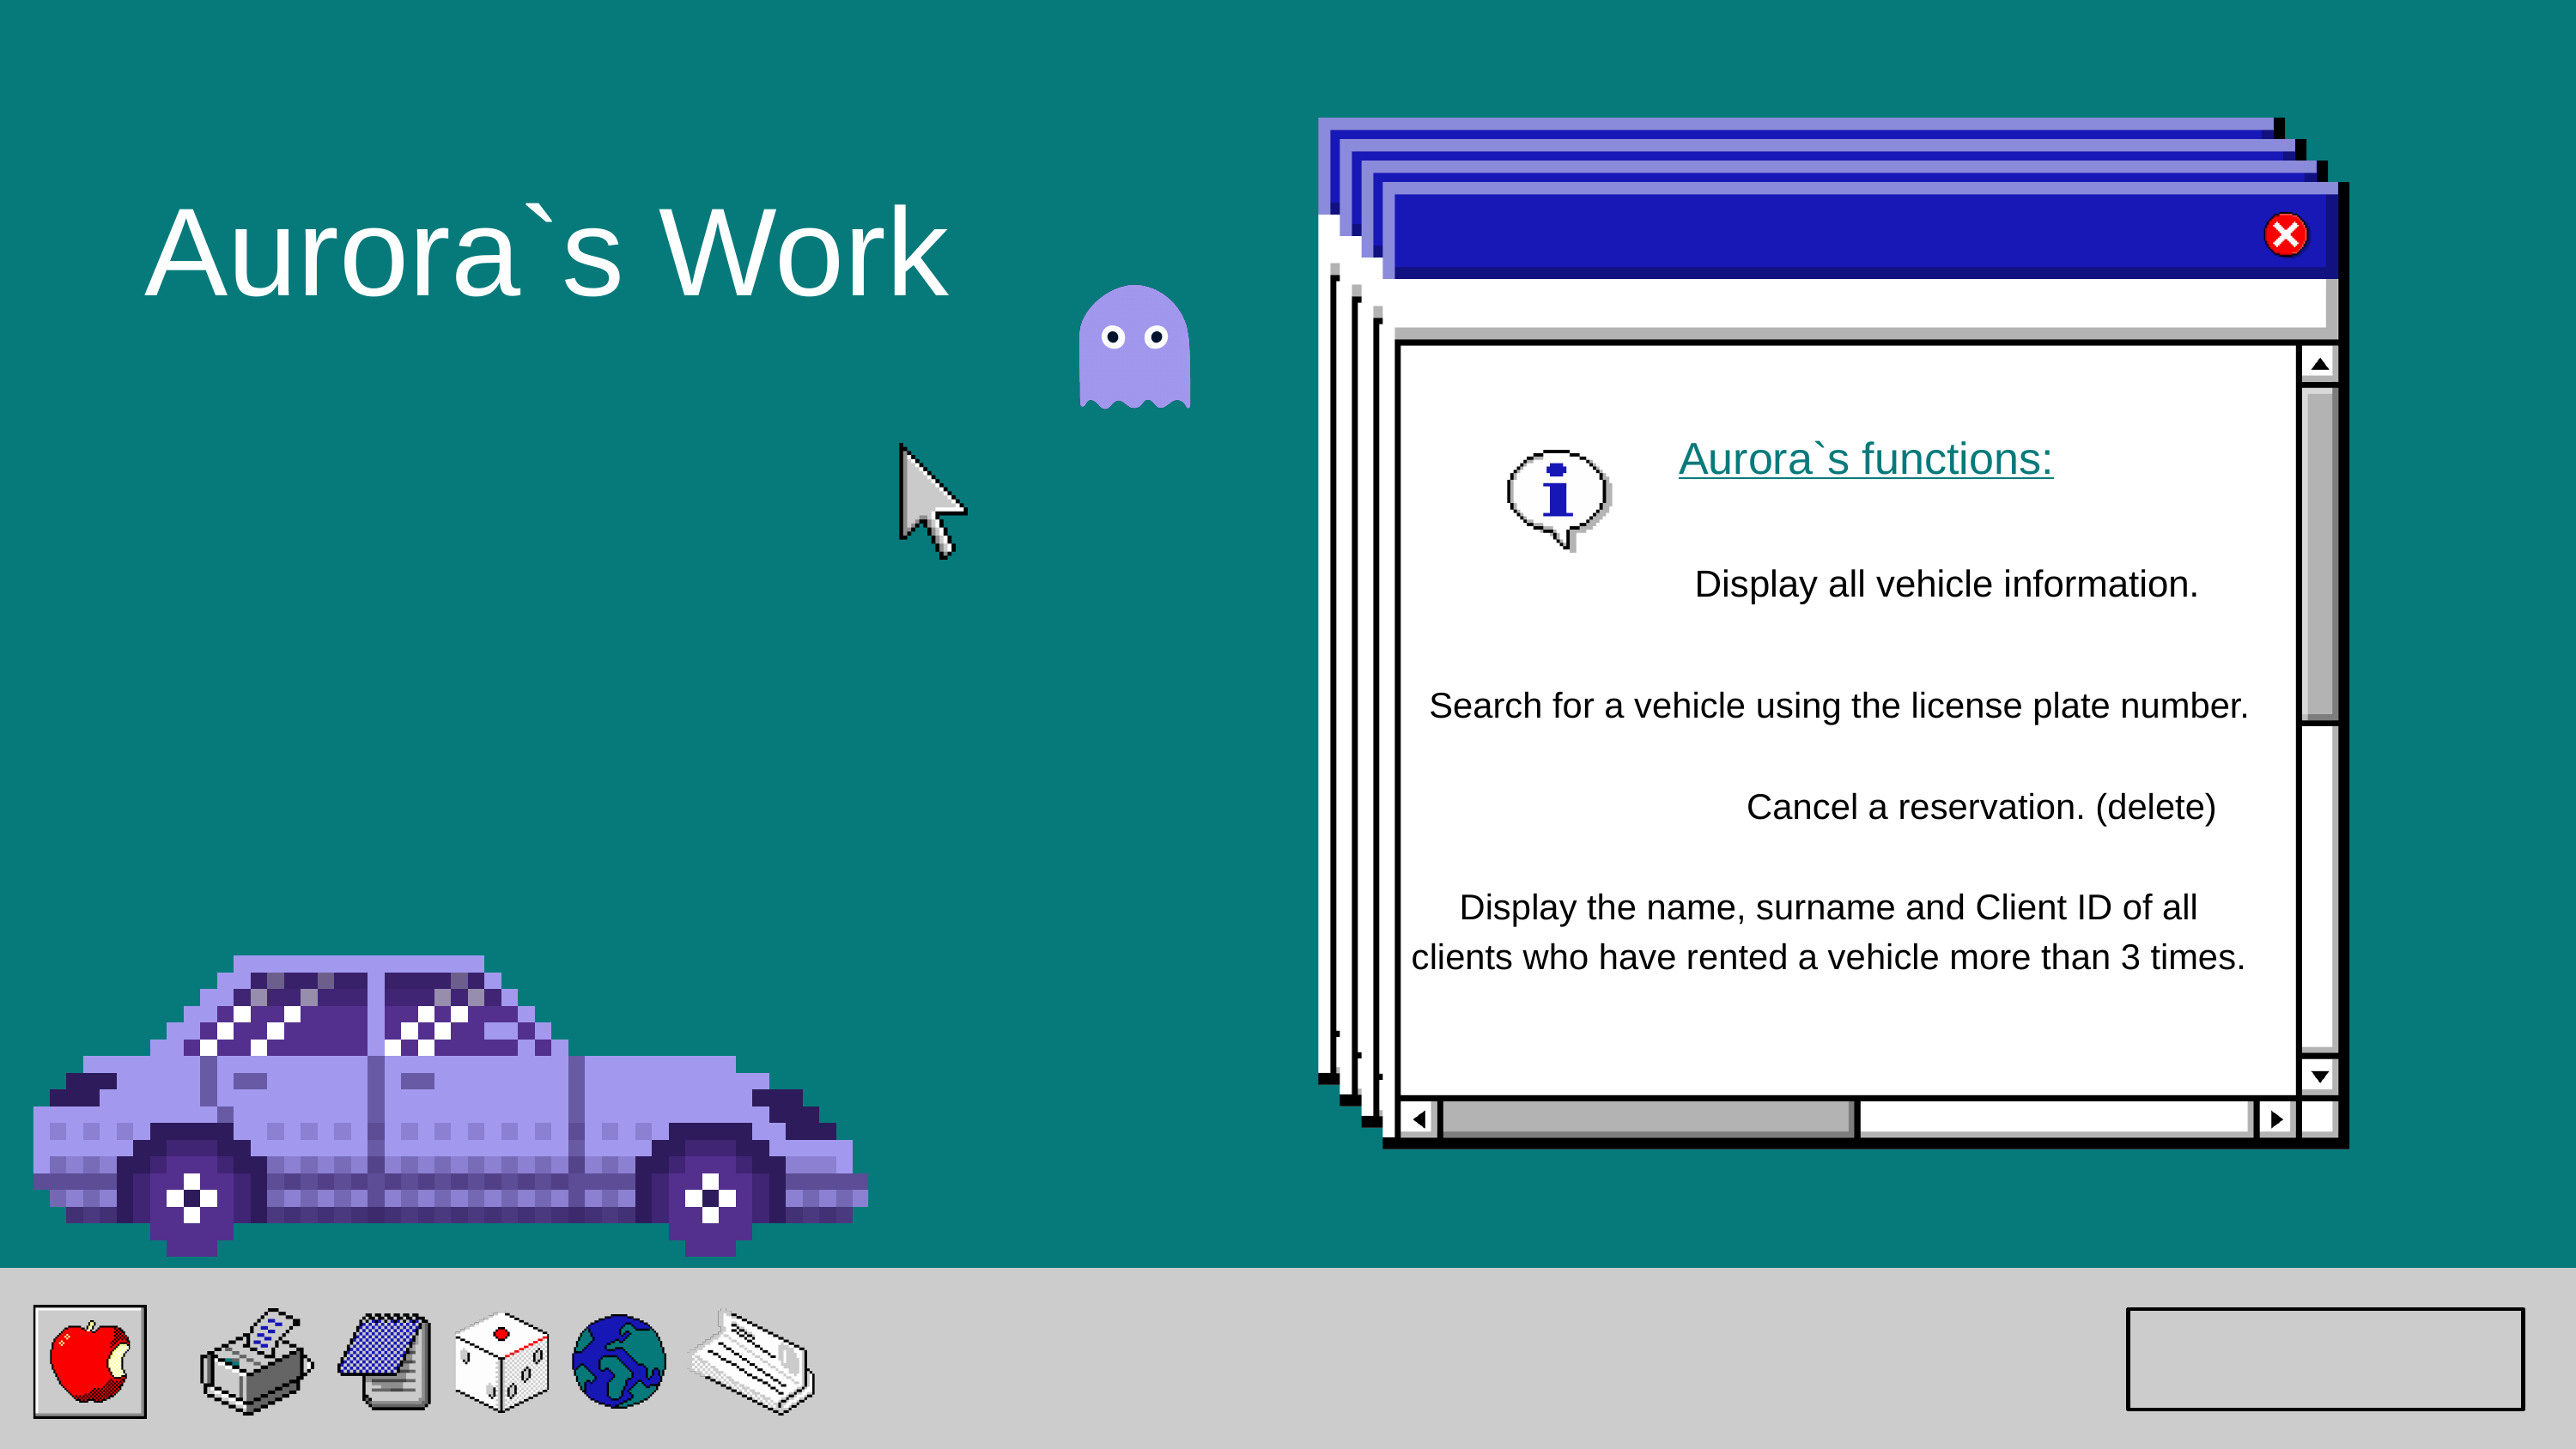

Aurora`s Work

Aurora`s functions:

Display all vehicle information.

Search for a vehicle using the license plate number.
Cancel a reservation. (delete)
Display the name, surname and Client ID of all clients who have rented a vehicle more than 3 times.

Back to SubTopics Page